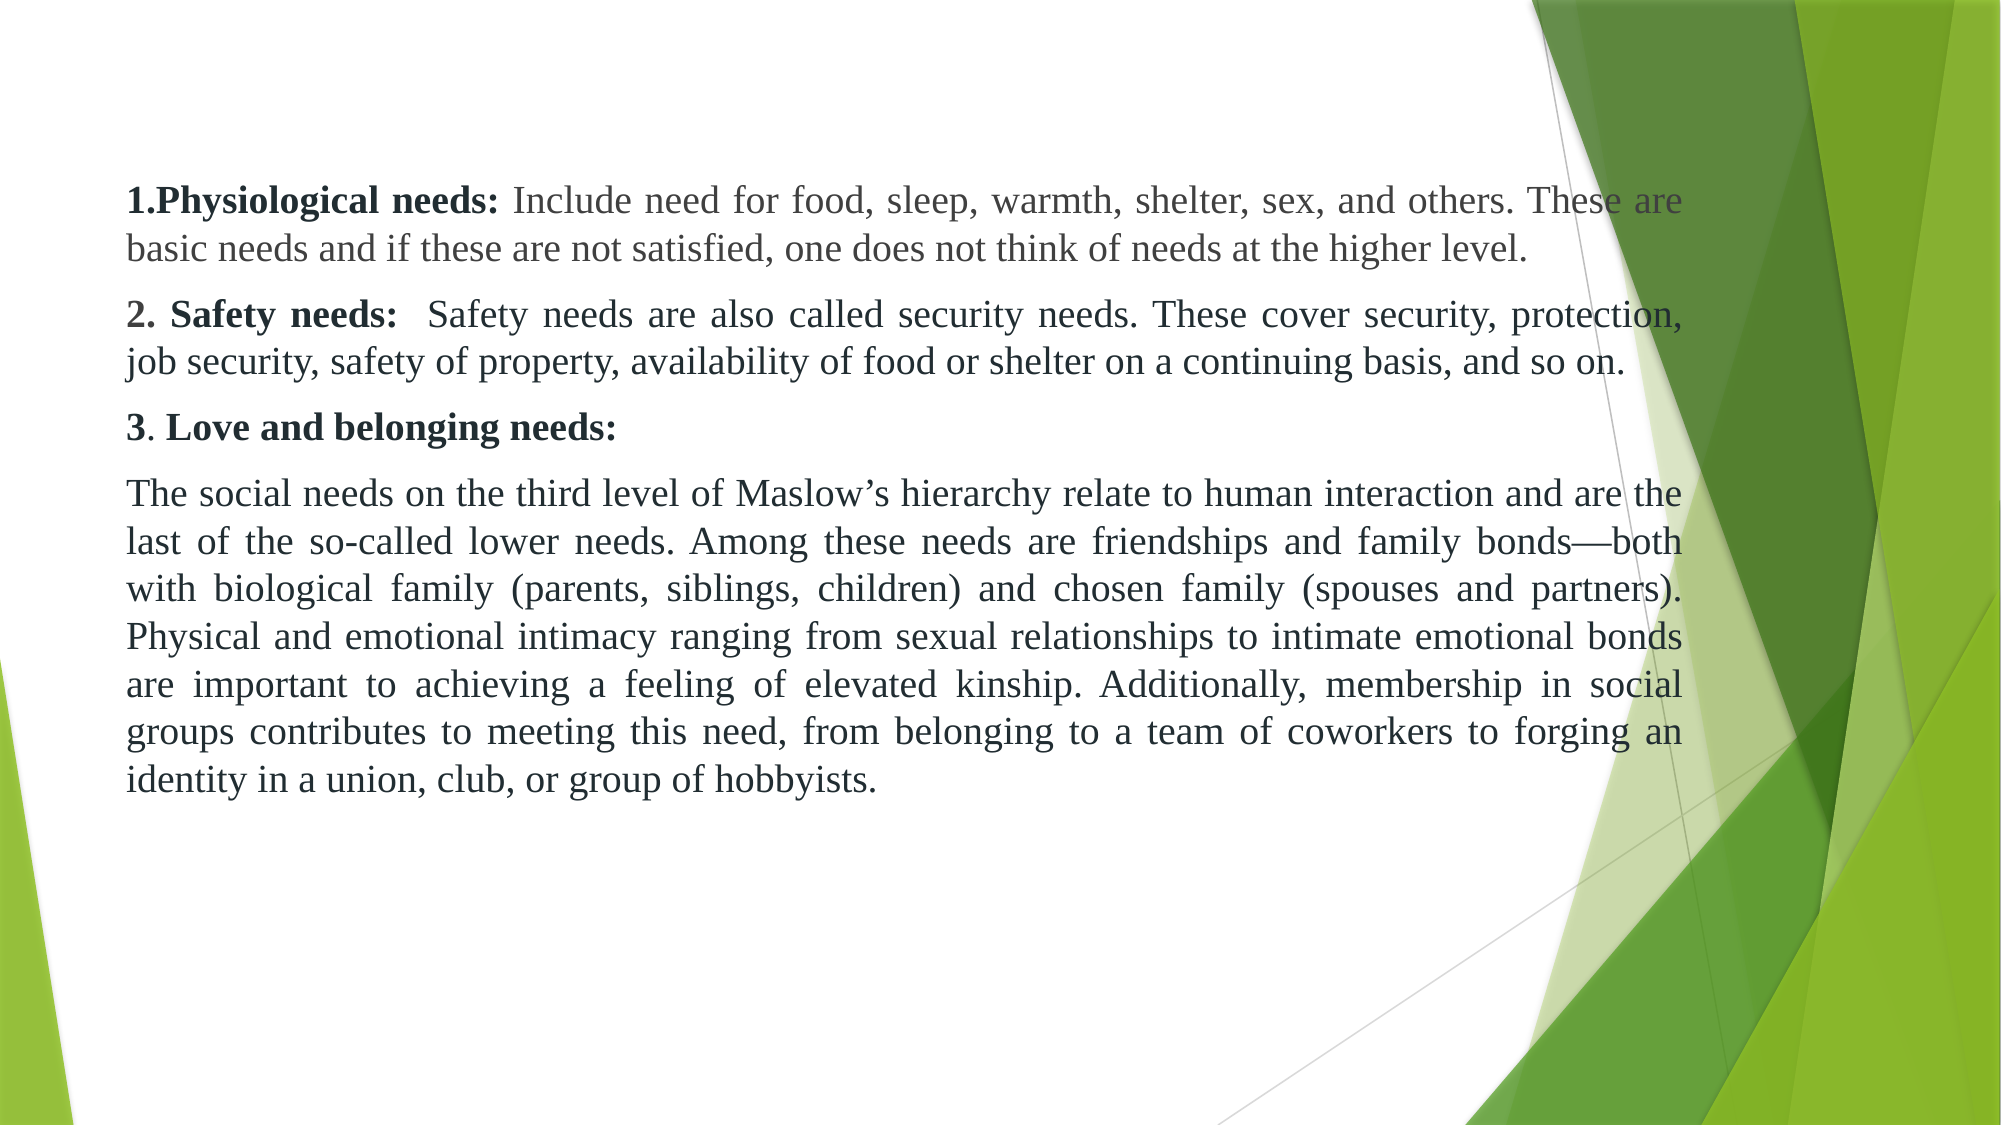

1.Physiological needs: Include need for food, sleep, warmth, shelter, sex, and others. These are basic needs and if these are not satisfied, one does not think of needs at the higher level.
2. Safety needs:  Safety needs are also called security needs. These cover security, protection, job security, safety of property, availability of food or shelter on a continuing basis, and so on.
3. Love and belonging needs:
The social needs on the third level of Maslow’s hierarchy relate to human interaction and are the last of the so-called lower needs. Among these needs are friendships and family bonds—both with biological family (parents, siblings, children) and chosen family (spouses and partners). Physical and emotional intimacy ranging from sexual relationships to intimate emotional bonds are important to achieving a feeling of elevated kinship. Additionally, membership in social groups contributes to meeting this need, from belonging to a team of coworkers to forging an identity in a union, club, or group of hobbyists.